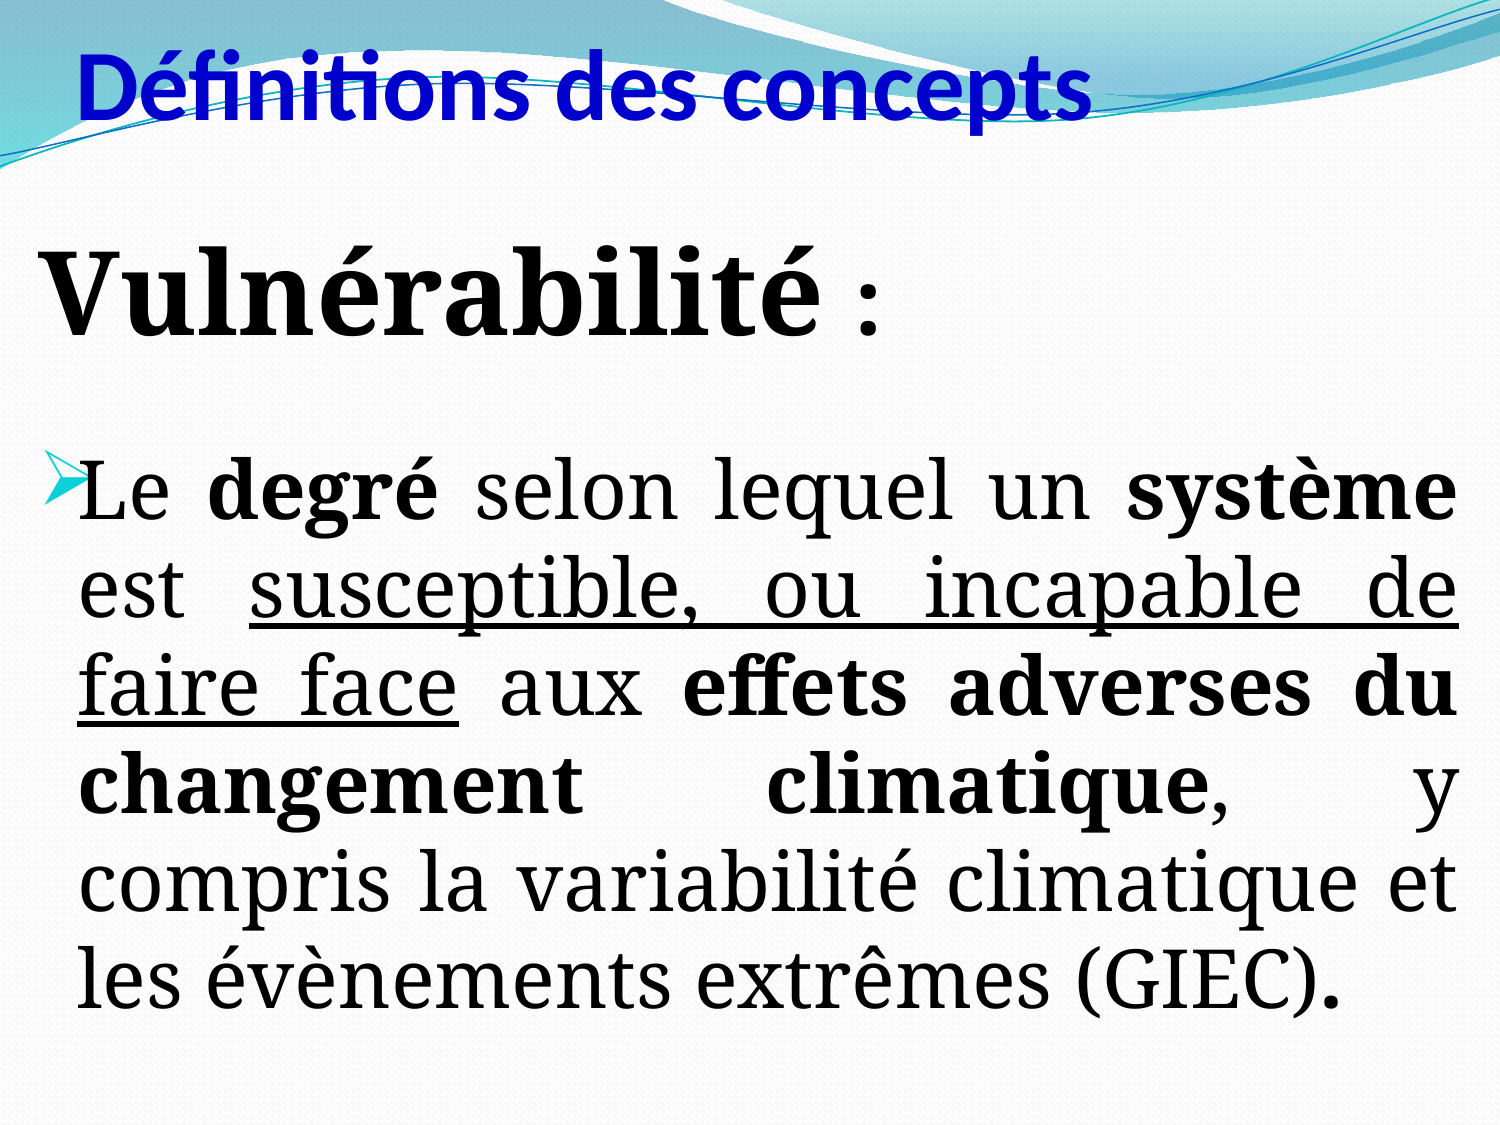

# Définitions des concepts
Vulnérabilité :

Le degré selon lequel un système est susceptible, ou incapable de faire face aux effets adverses du changement climatique, y compris la variabilité climatique et les évènements extrêmes (GIEC).